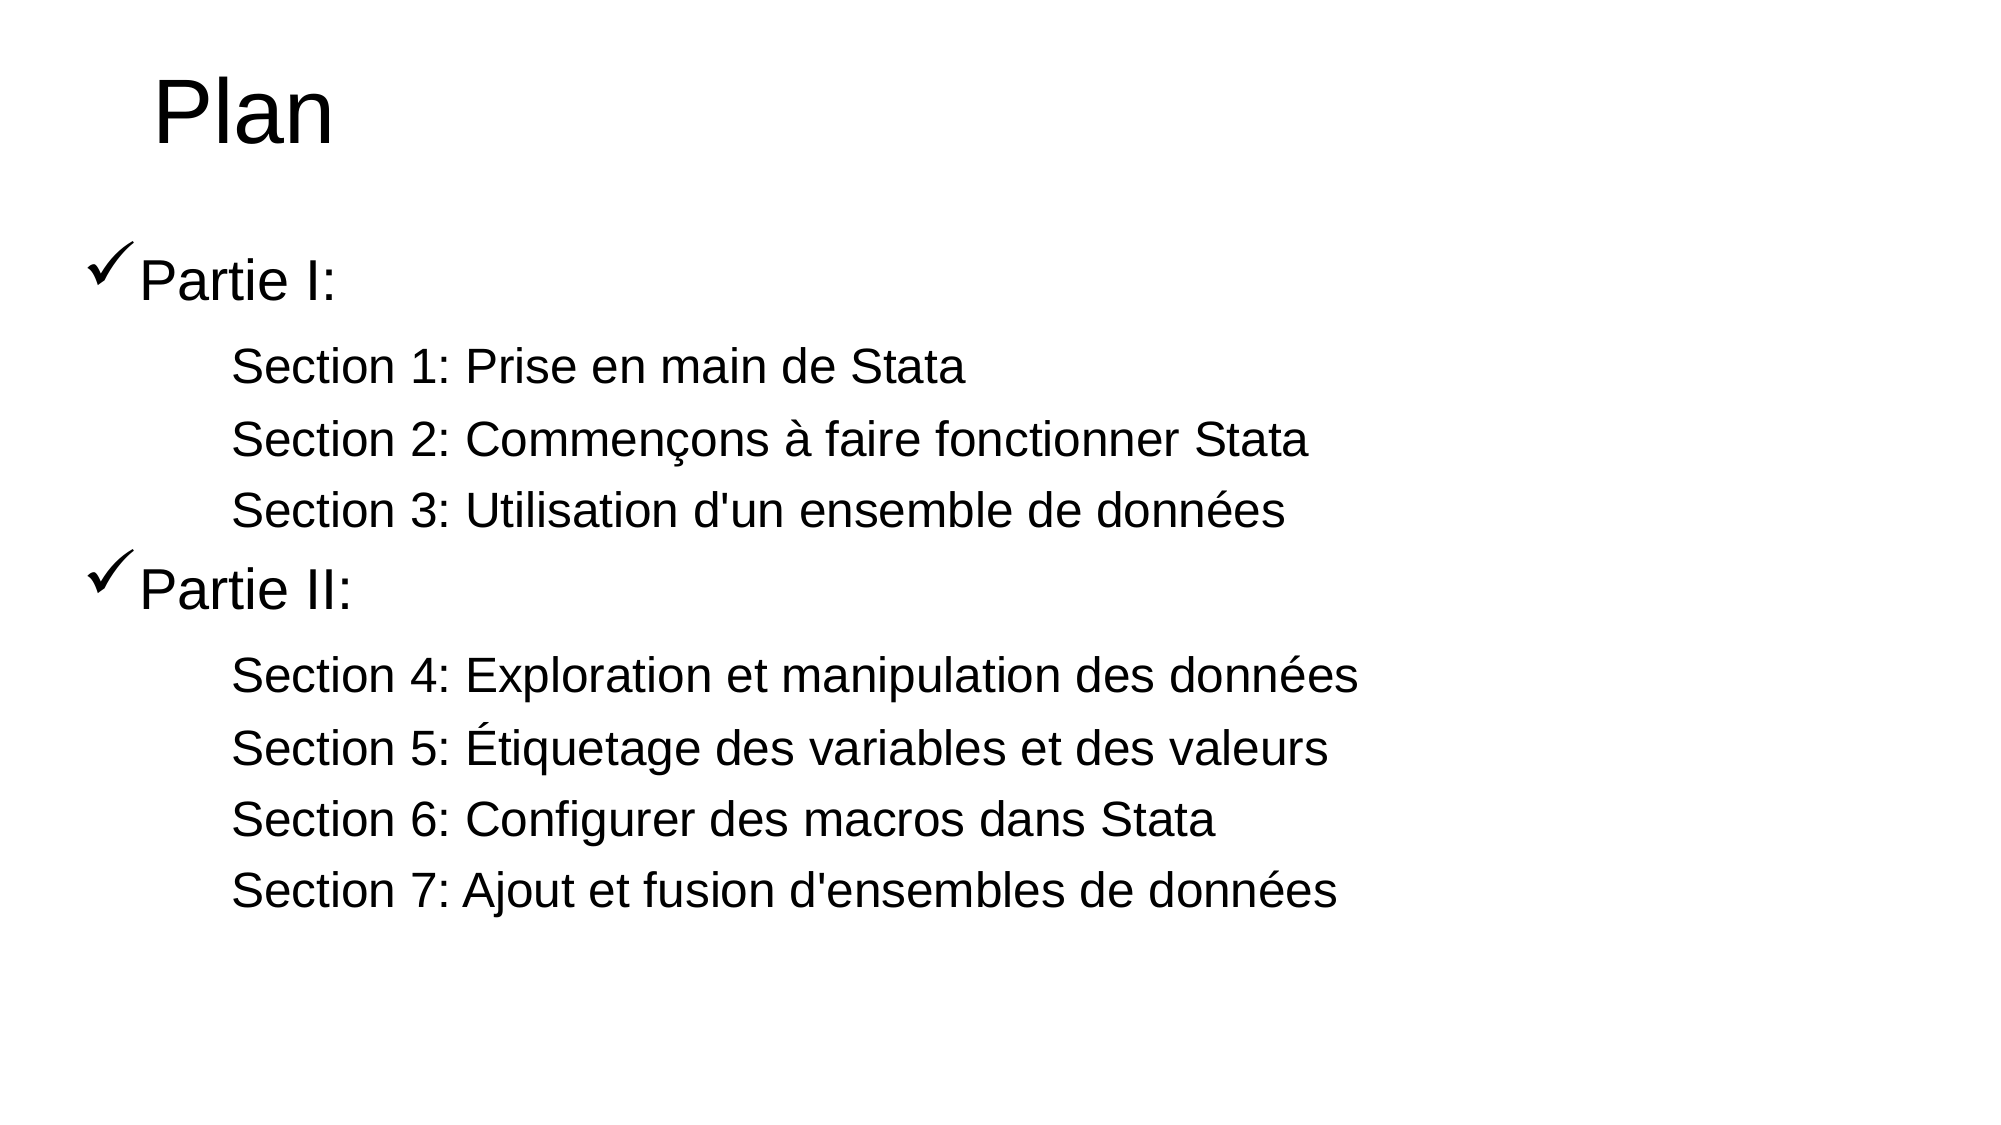

# Plan
Partie I:
	Section 1: Prise en main de Stata
	Section 2: Commençons à faire fonctionner Stata
	Section 3: Utilisation d'un ensemble de données
Partie II:
	Section 4: Exploration et manipulation des données
Section 5: Étiquetage des variables et des valeurs
Section 6: Configurer des macros dans Stata
Section 7: Ajout et fusion d'ensembles de données